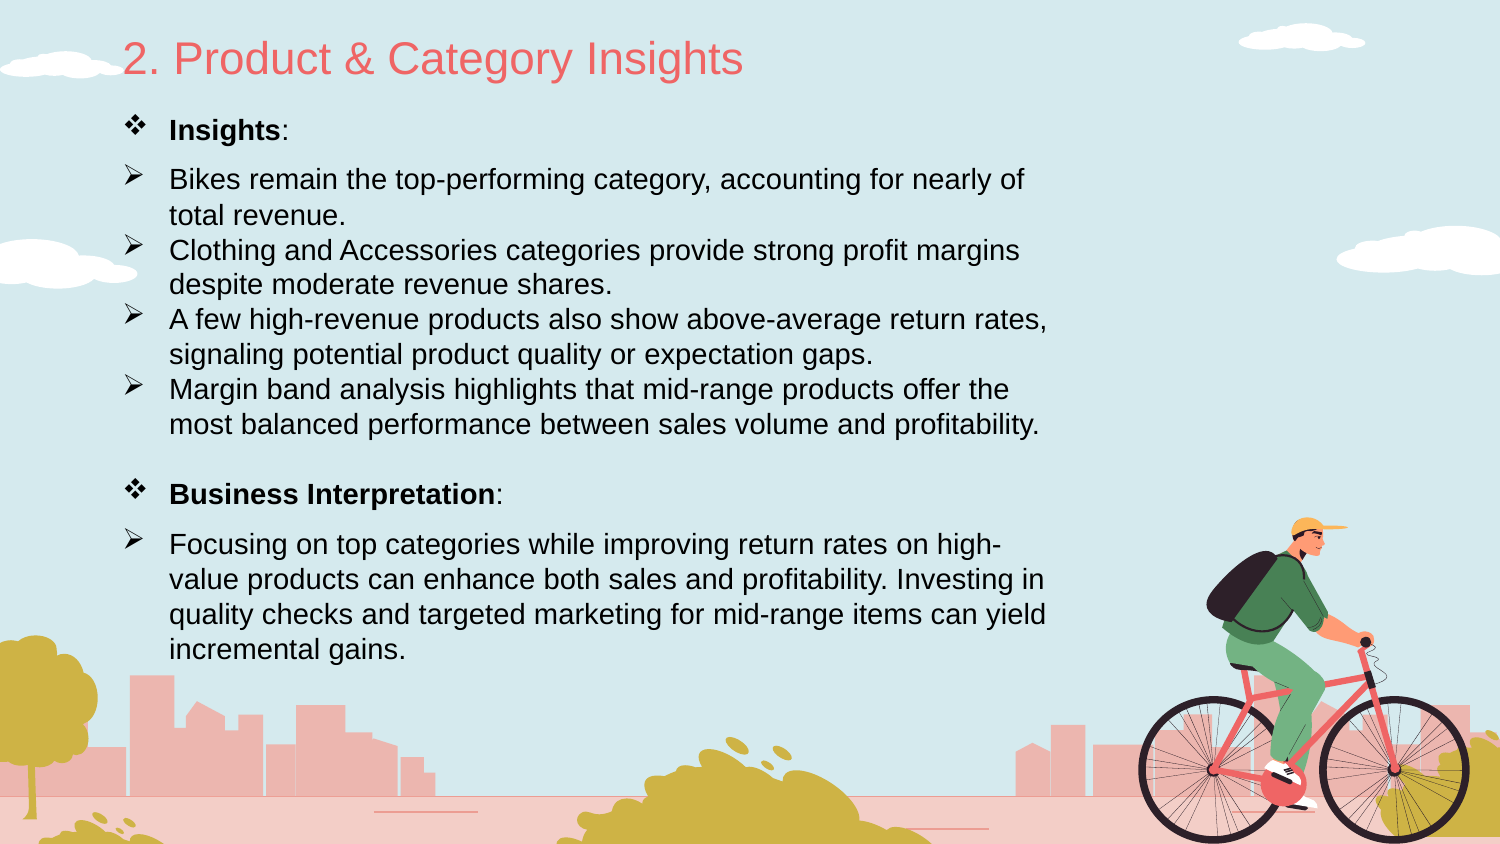

2. Product & Category Insights
Insights:

Bikes remain the top-performing category, accounting for nearly of total revenue.
Clothing and Accessories categories provide strong profit margins despite moderate revenue shares.
A few high-revenue products also show above-average return rates, signaling potential product quality or expectation gaps.
Margin band analysis highlights that mid-range products offer the most balanced performance between sales volume and profitability.

Business Interpretation:

Focusing on top categories while improving return rates on high-value products can enhance both sales and profitability. Investing in quality checks and targeted marketing for mid-range items can yield incremental gains.